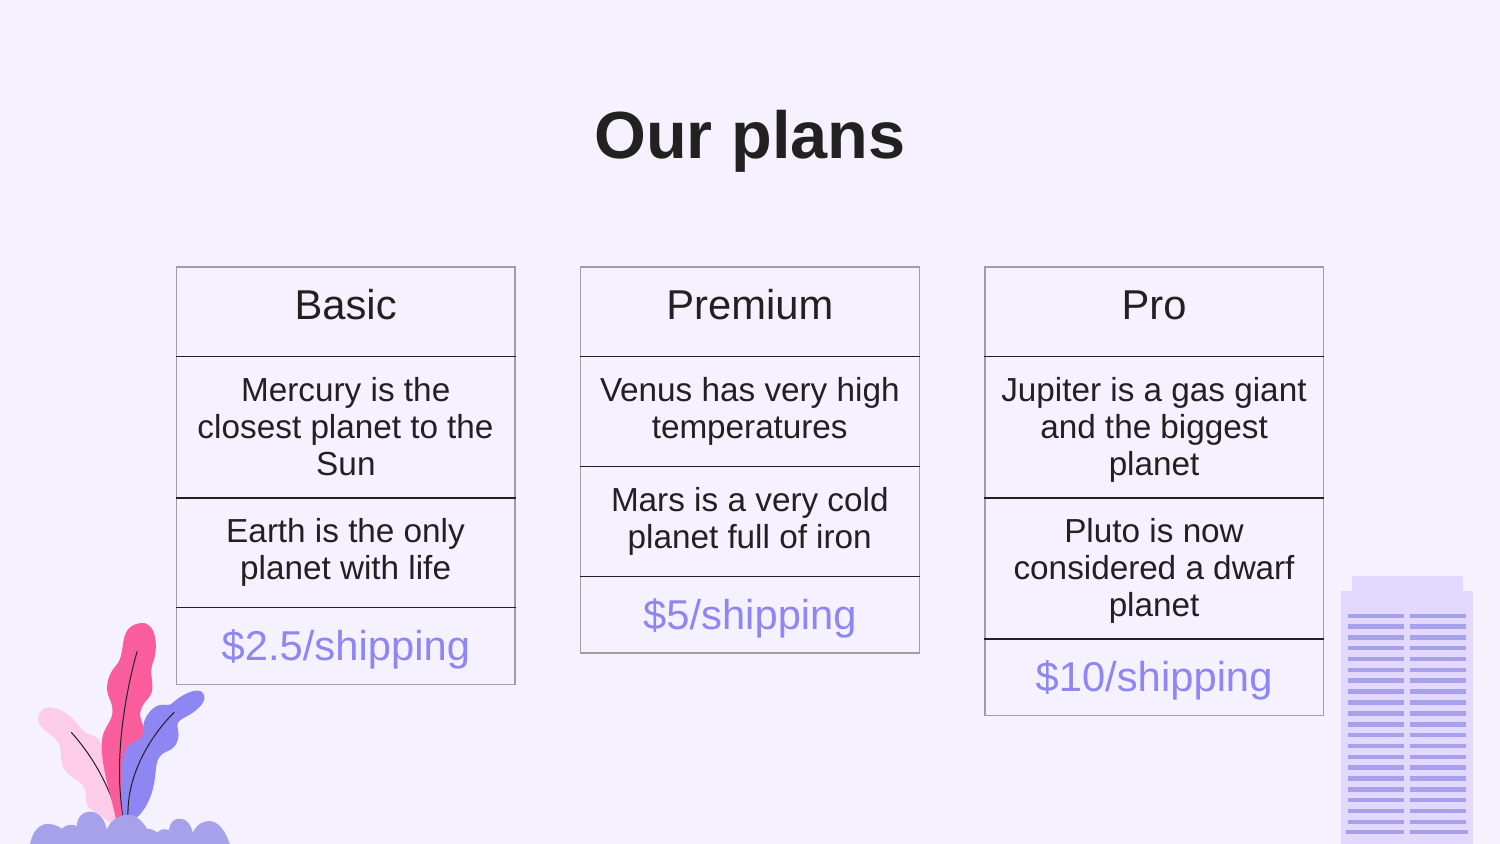

# Our plans
| Basic |
| --- |
| Mercury is the closest planet to the Sun |
| Earth is the only planet with life |
| $2.5/shipping |
| Premium |
| --- |
| Venus has very high temperatures |
| Mars is a very cold planet full of iron |
| $5/shipping |
| Pro |
| --- |
| Jupiter is a gas giant and the biggest planet |
| Pluto is now considered a dwarf planet |
| $10/shipping |